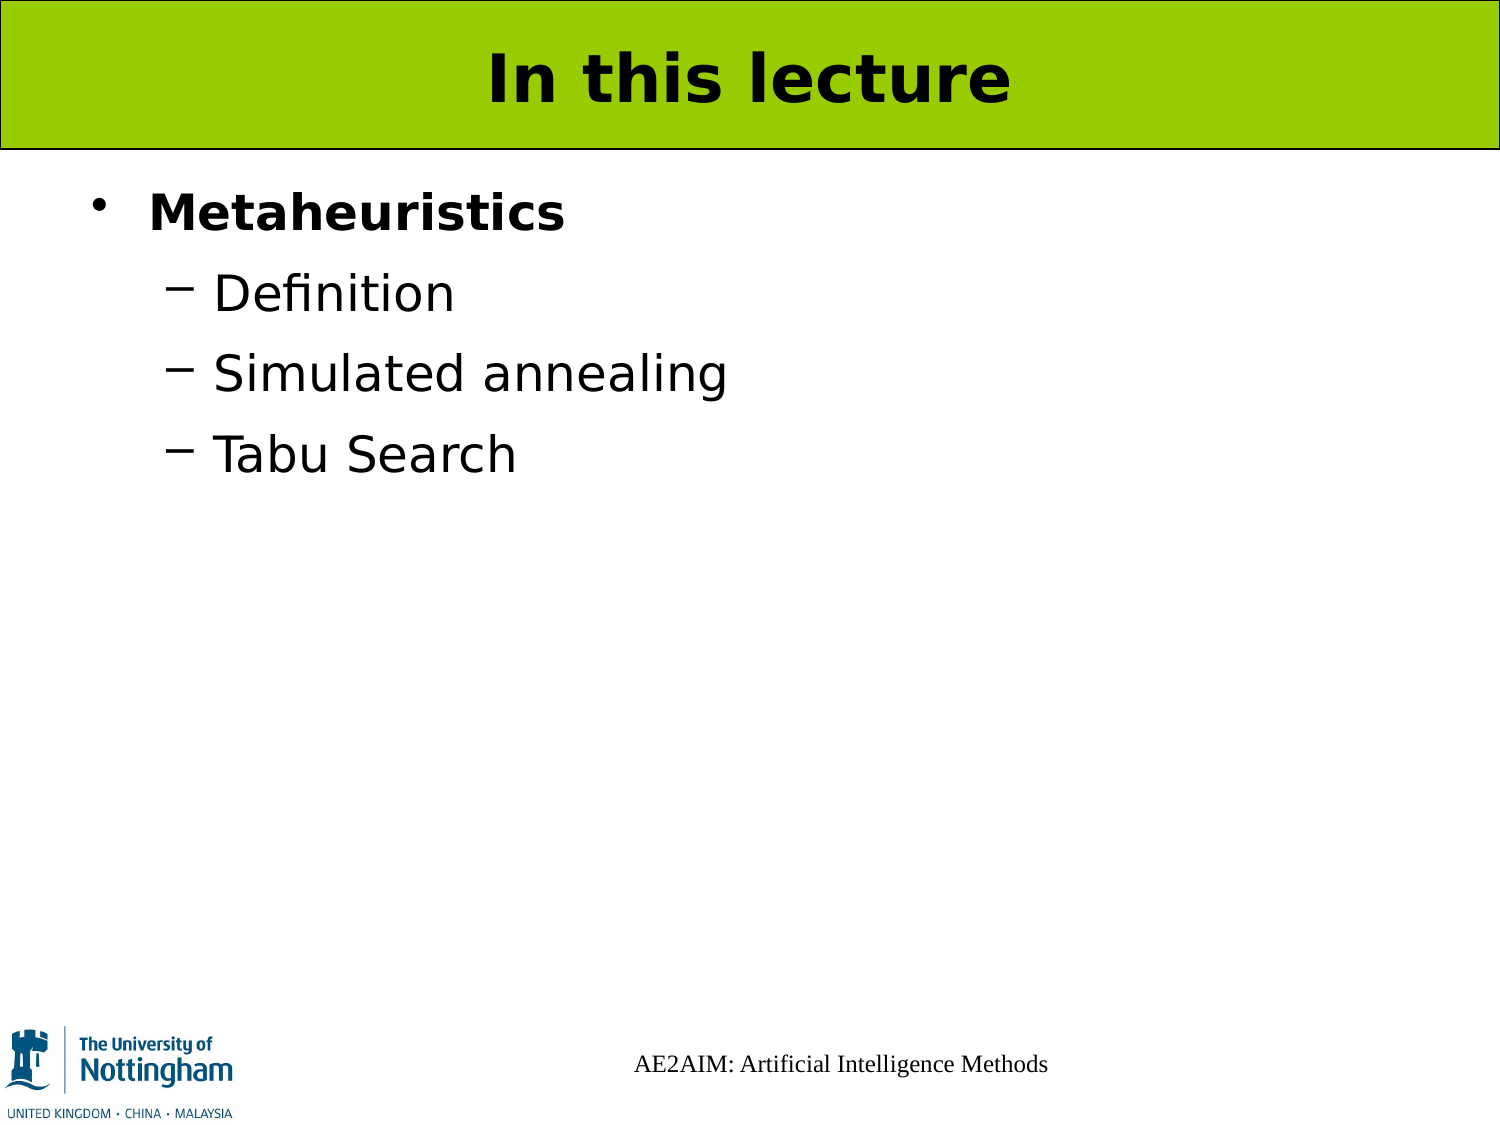

# In this lecture
Metaheuristics
Definition
Simulated annealing
Tabu Search
AE2AIM: Artificial Intelligence Methods